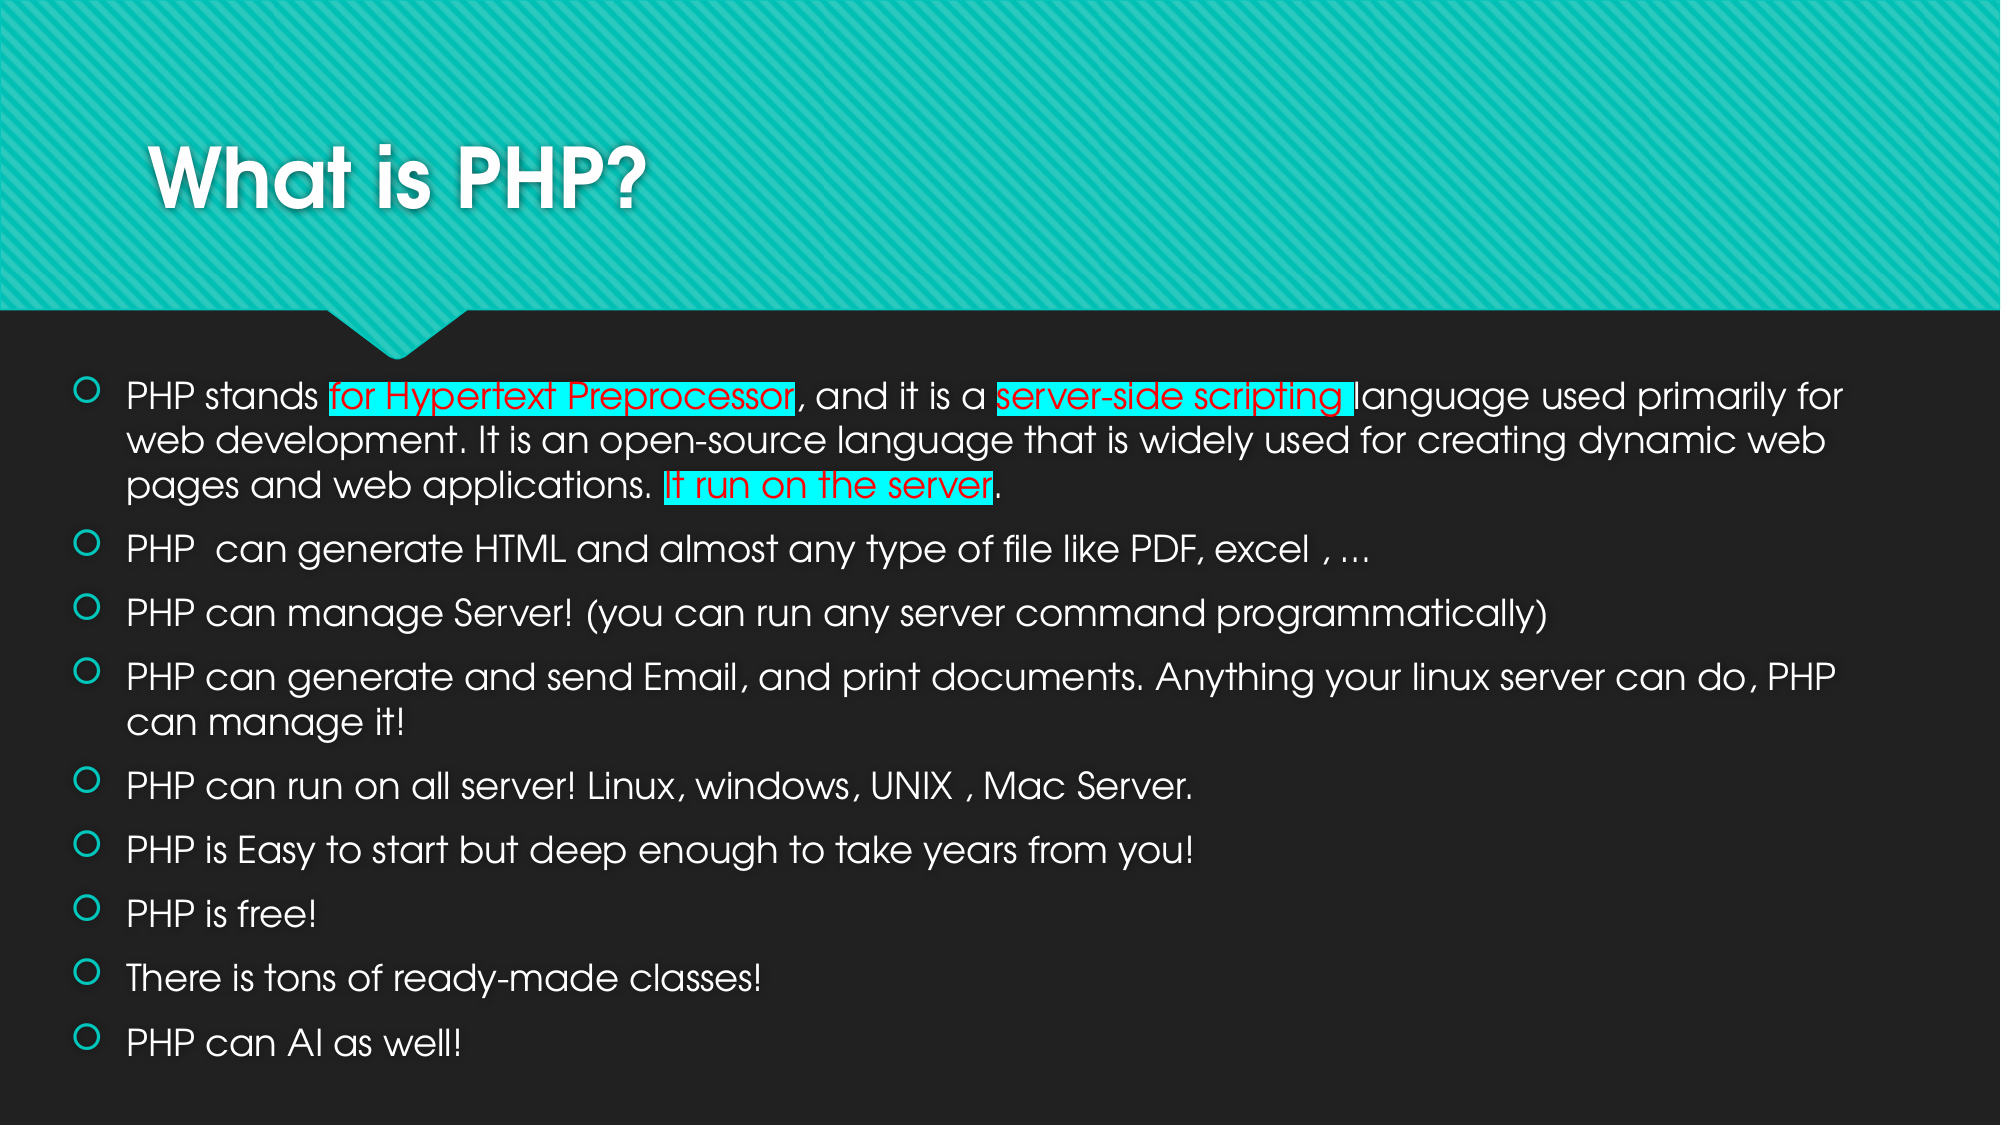

# What is PHP?
PHP stands for Hypertext Preprocessor, and it is a server-side scripting language used primarily for web development. It is an open-source language that is widely used for creating dynamic web pages and web applications. It run on the server.
PHP  can generate HTML and almost any type of file like PDF, excel , …
PHP can manage Server! (you can run any server command programmatically)
PHP can generate and send Email, and print documents. Anything your linux server can do, PHP can manage it!
PHP can run on all server! Linux, windows, UNIX , Mac Server.
PHP is Easy to start but deep enough to take years from you!
PHP is free!
There is tons of ready-made classes!
PHP can AI as well!